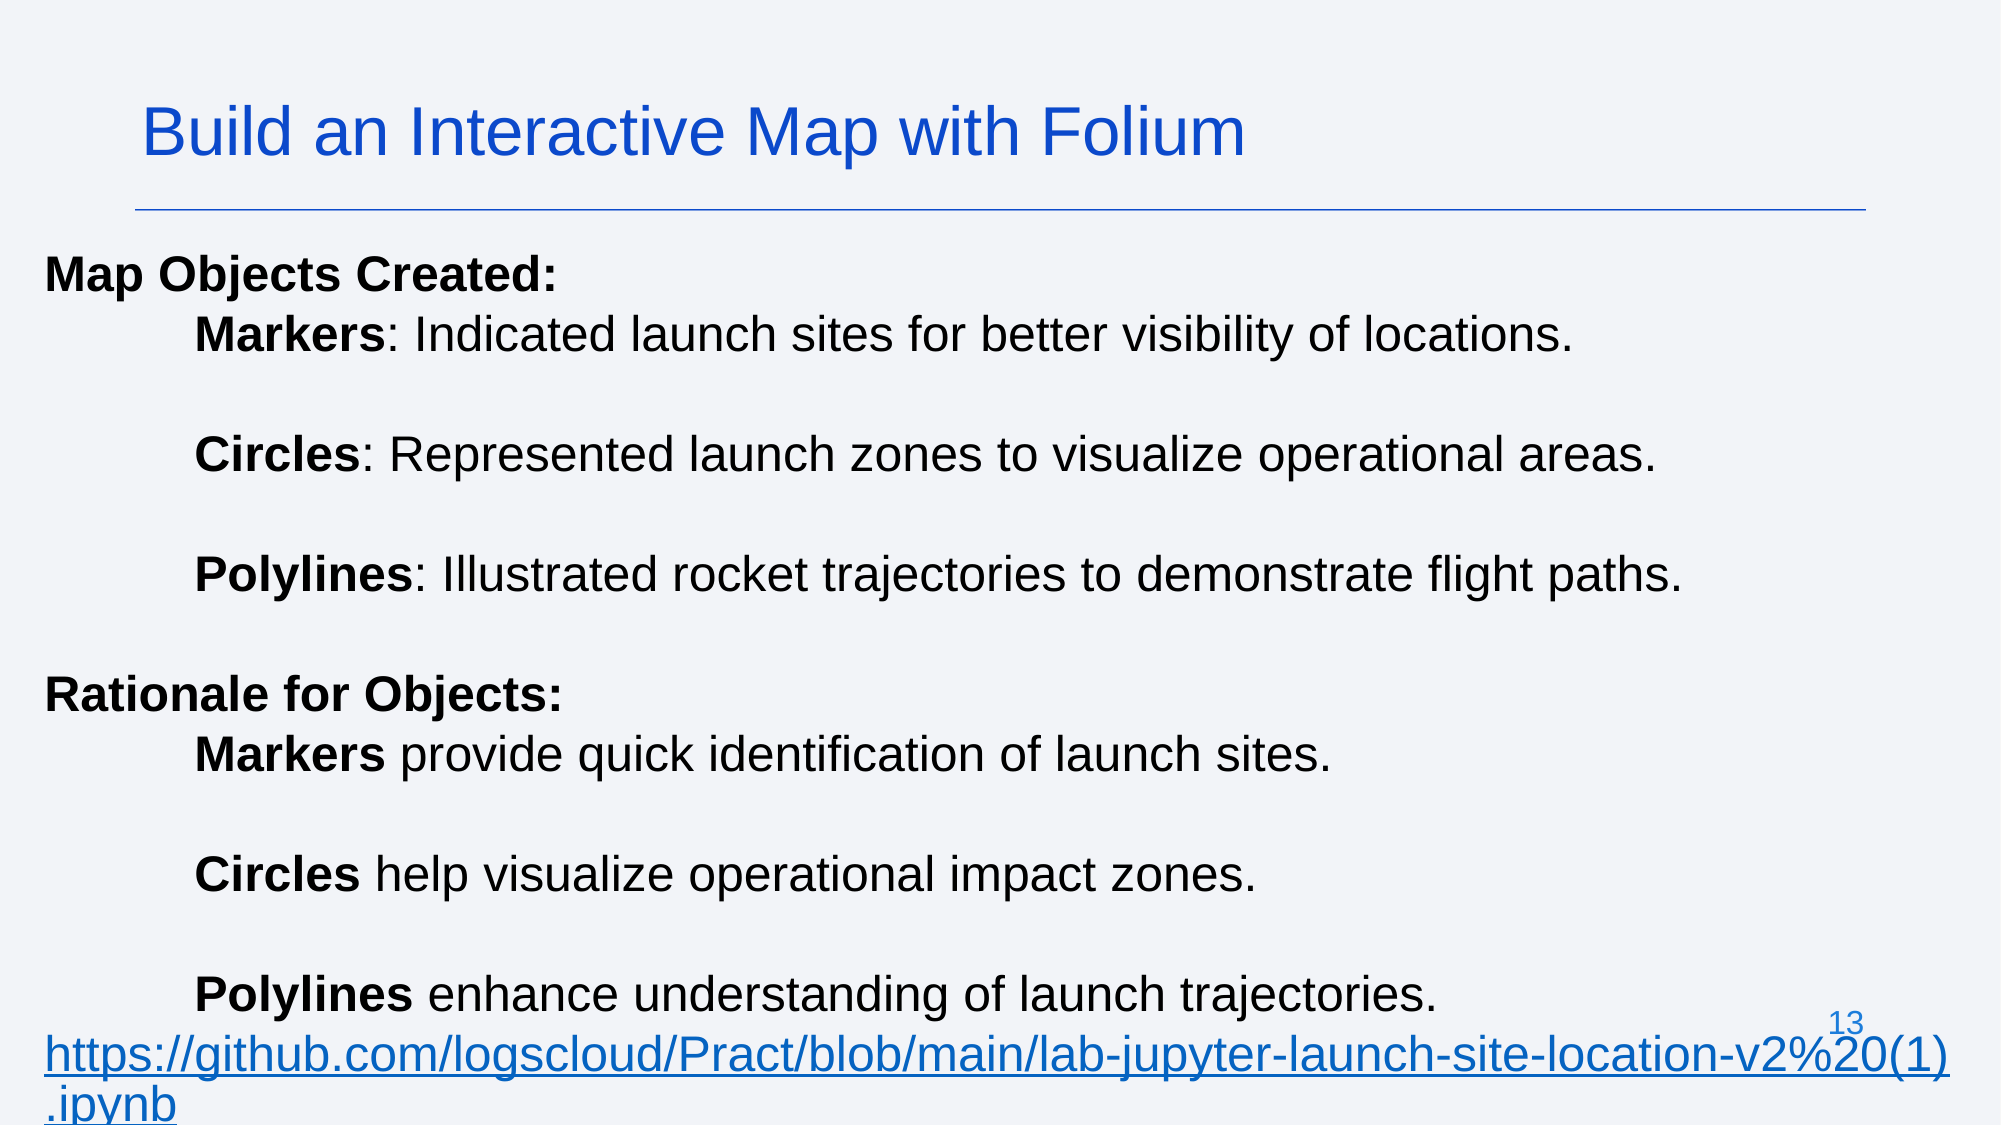

Build an Interactive Map with Folium
Map Objects Created:
	Markers: Indicated launch sites for better visibility of locations.
	Circles: Represented launch zones to visualize operational areas.
	Polylines: Illustrated rocket trajectories to demonstrate flight paths.

Rationale for Objects:
	Markers provide quick identification of launch sites.
	Circles help visualize operational impact zones.
	Polylines enhance understanding of launch trajectories.
https://github.com/logscloud/Pract/blob/main/lab-jupyter-launch-site-location-v2%20(1).ipynb

13